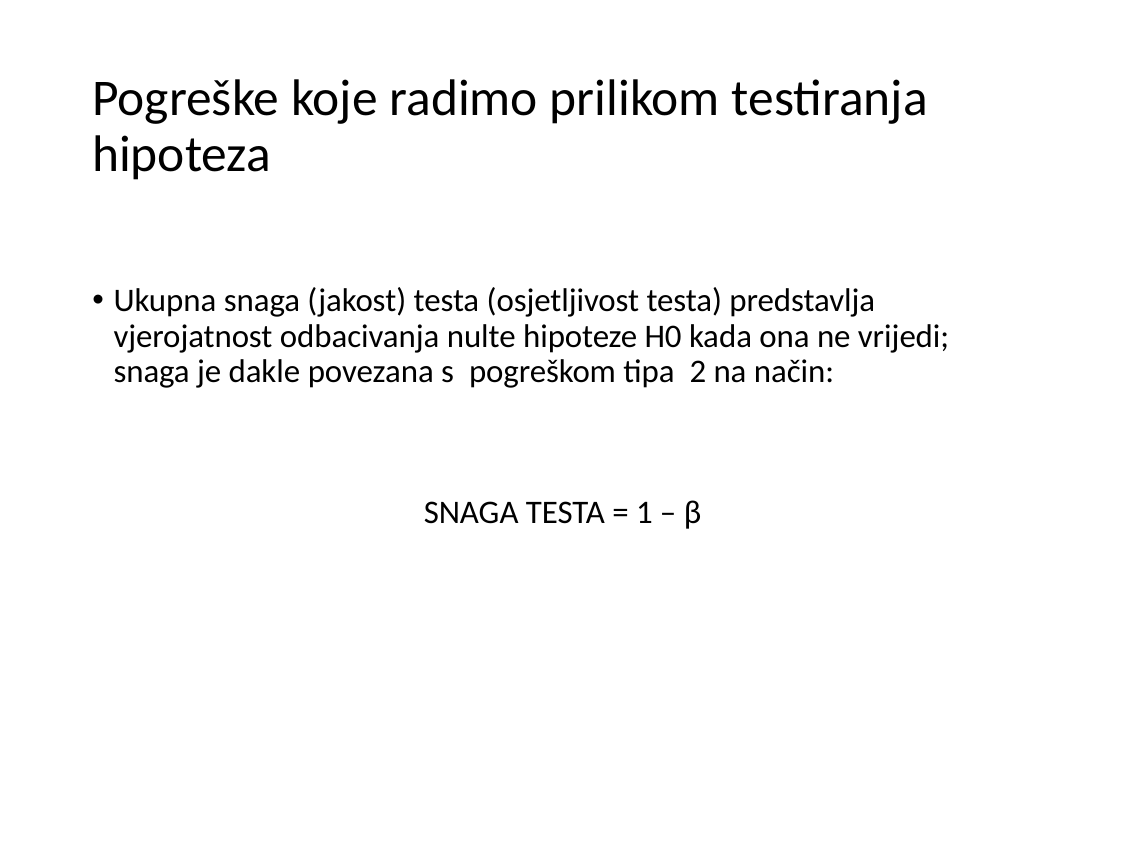

# Pogreške koje radimo prilikom testiranja hipoteza

Ukupna snaga (jakost) testa (osjetljivost testa) predstavlja vjerojatnost odbacivanja nulte hipoteze H0 kada ona ne vrijedi; snaga je dakle povezana s  pogreškom tipa  2 na način:

SNAGA TESTA = 1 – β